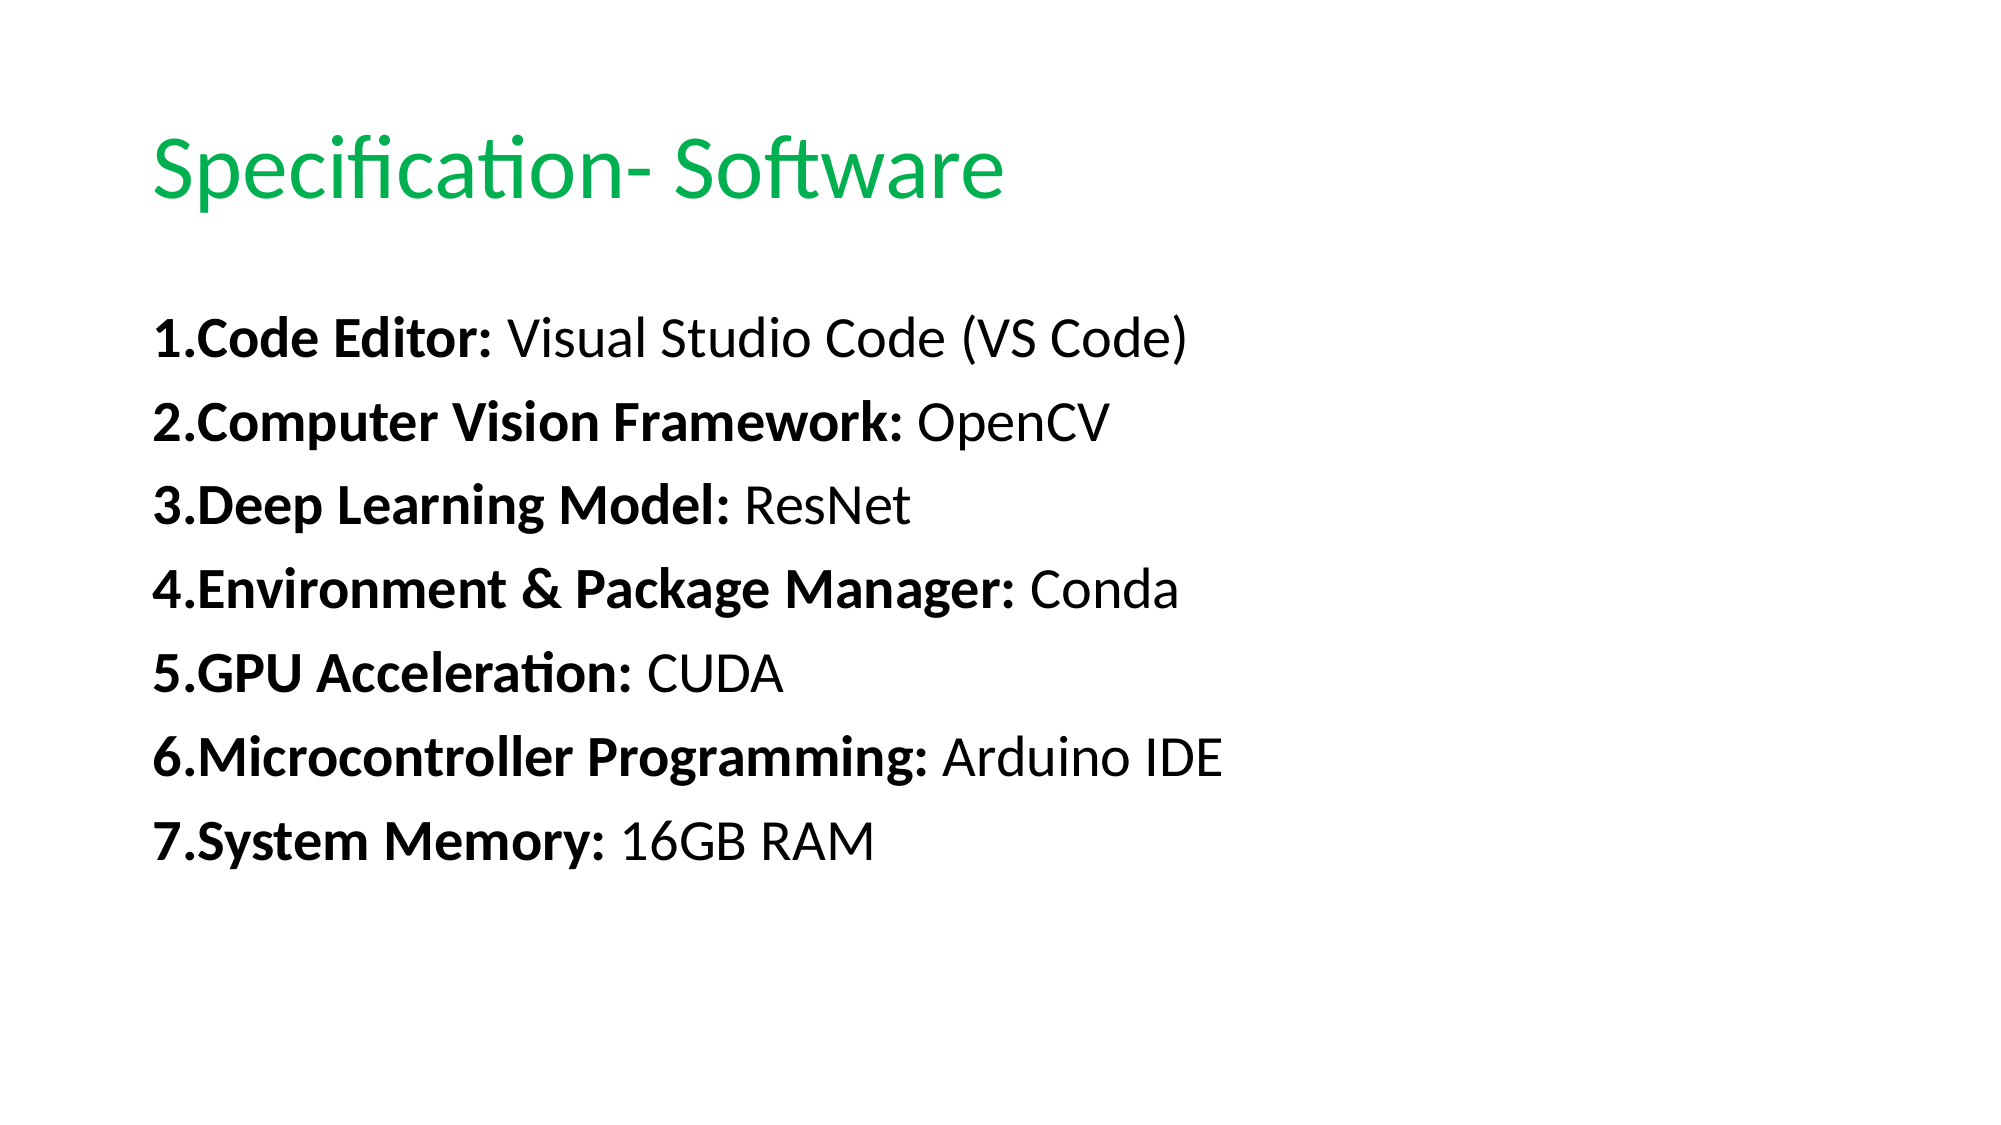

# Specification- Software
Code Editor: Visual Studio Code (VS Code)
Computer Vision Framework: OpenCV
Deep Learning Model: ResNet
Environment & Package Manager: Conda
GPU Acceleration: CUDA
Microcontroller Programming: Arduino IDE
System Memory: 16GB RAM